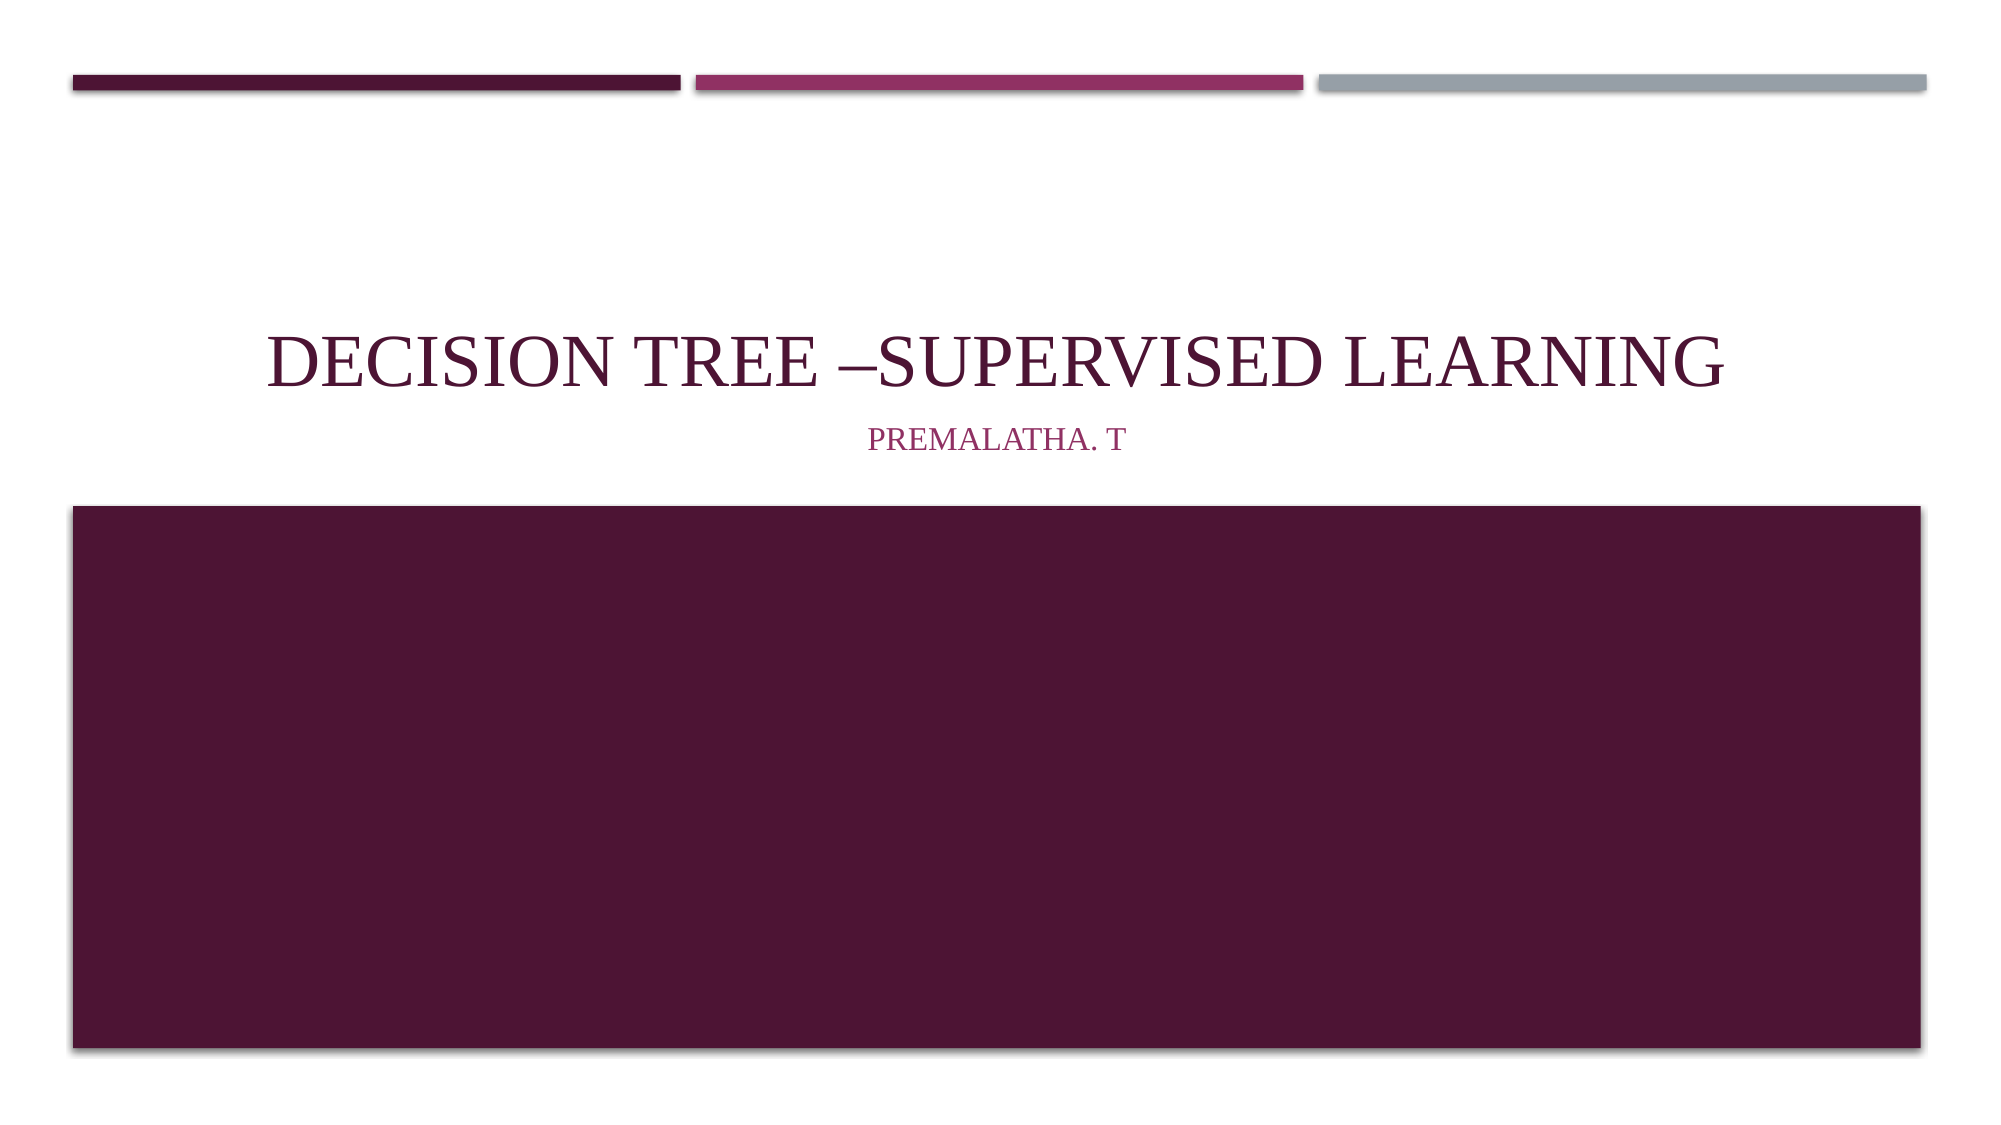

# Decision tree –supervised learning
Premalatha. T